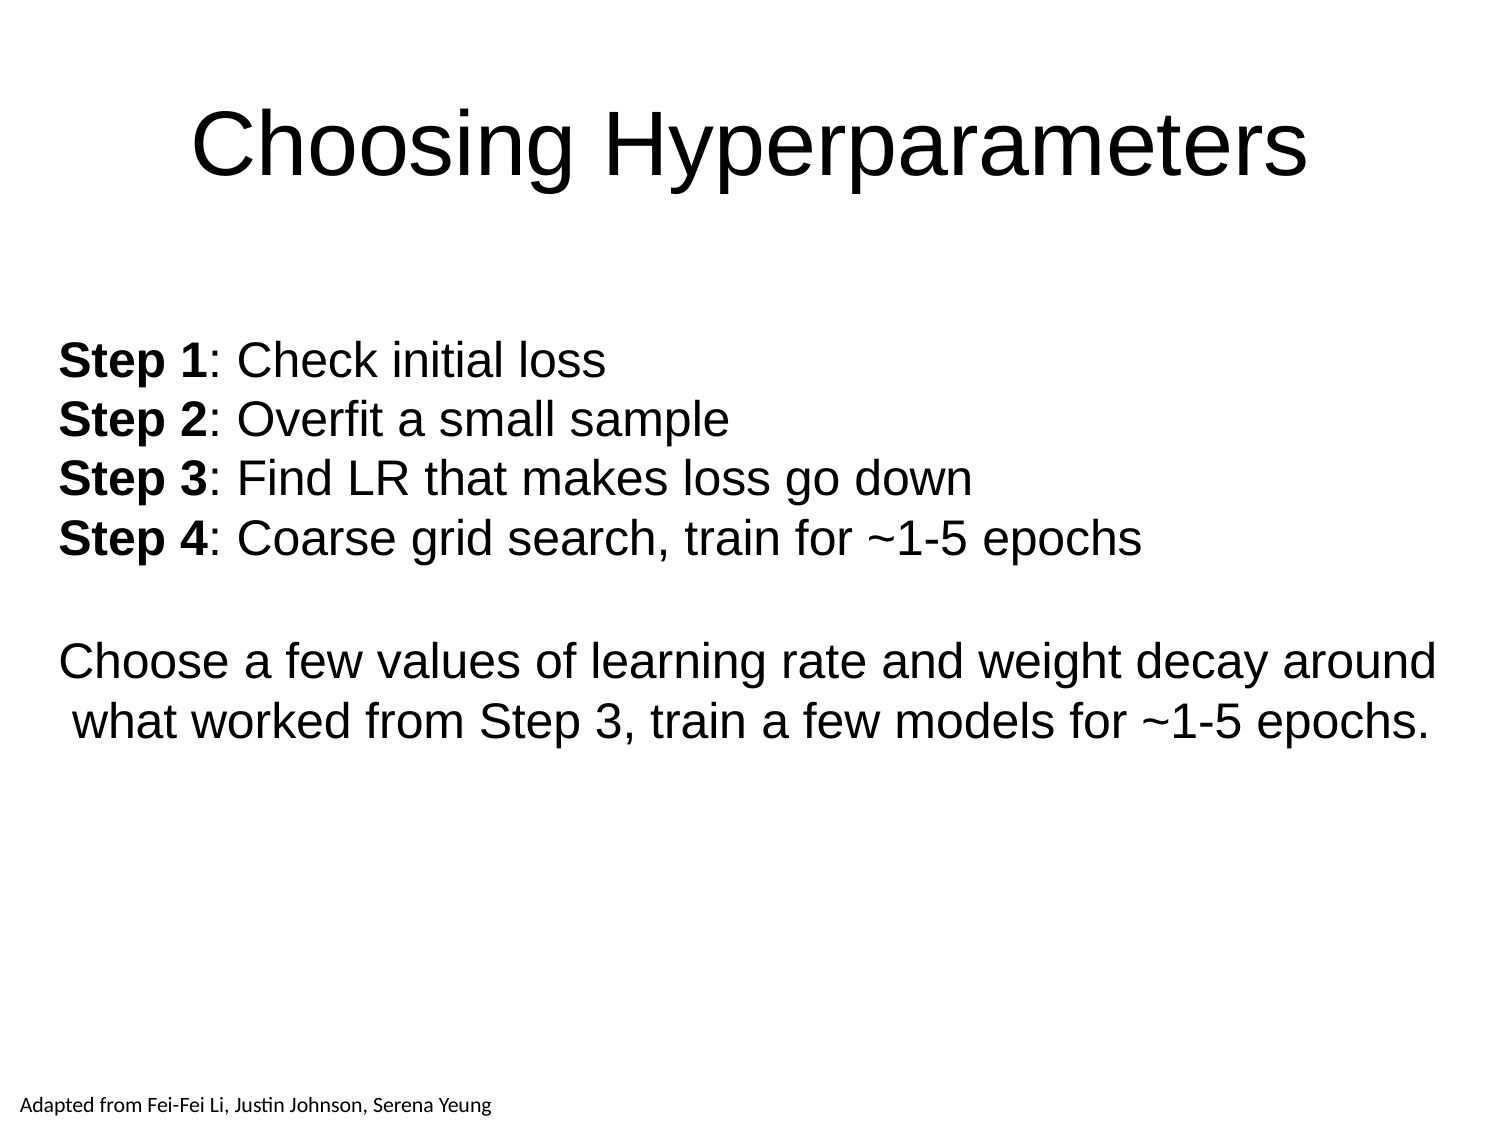

# Choosing Hyperparameters
Step 1: Check initial loss
Step 2: Overfit a small sample
Step 3: Find LR that makes loss go down
Step 4: Coarse grid search, train for ~1-5 epochs

Choose a few values of learning rate and weight decay around  what worked from Step 3, train a few models for ~1-5 epochs.

April 25, 2019
Fei-Fei Li & Justin Johnson & Serena Yeung
103
Lecture 7 -
Fei-Fei Li & Justin Johnson & Serena Yeung	Lecture 7 -	April 24, 2018
Adapted from Fei-Fei Li, Justin Johnson, Serena Yeung